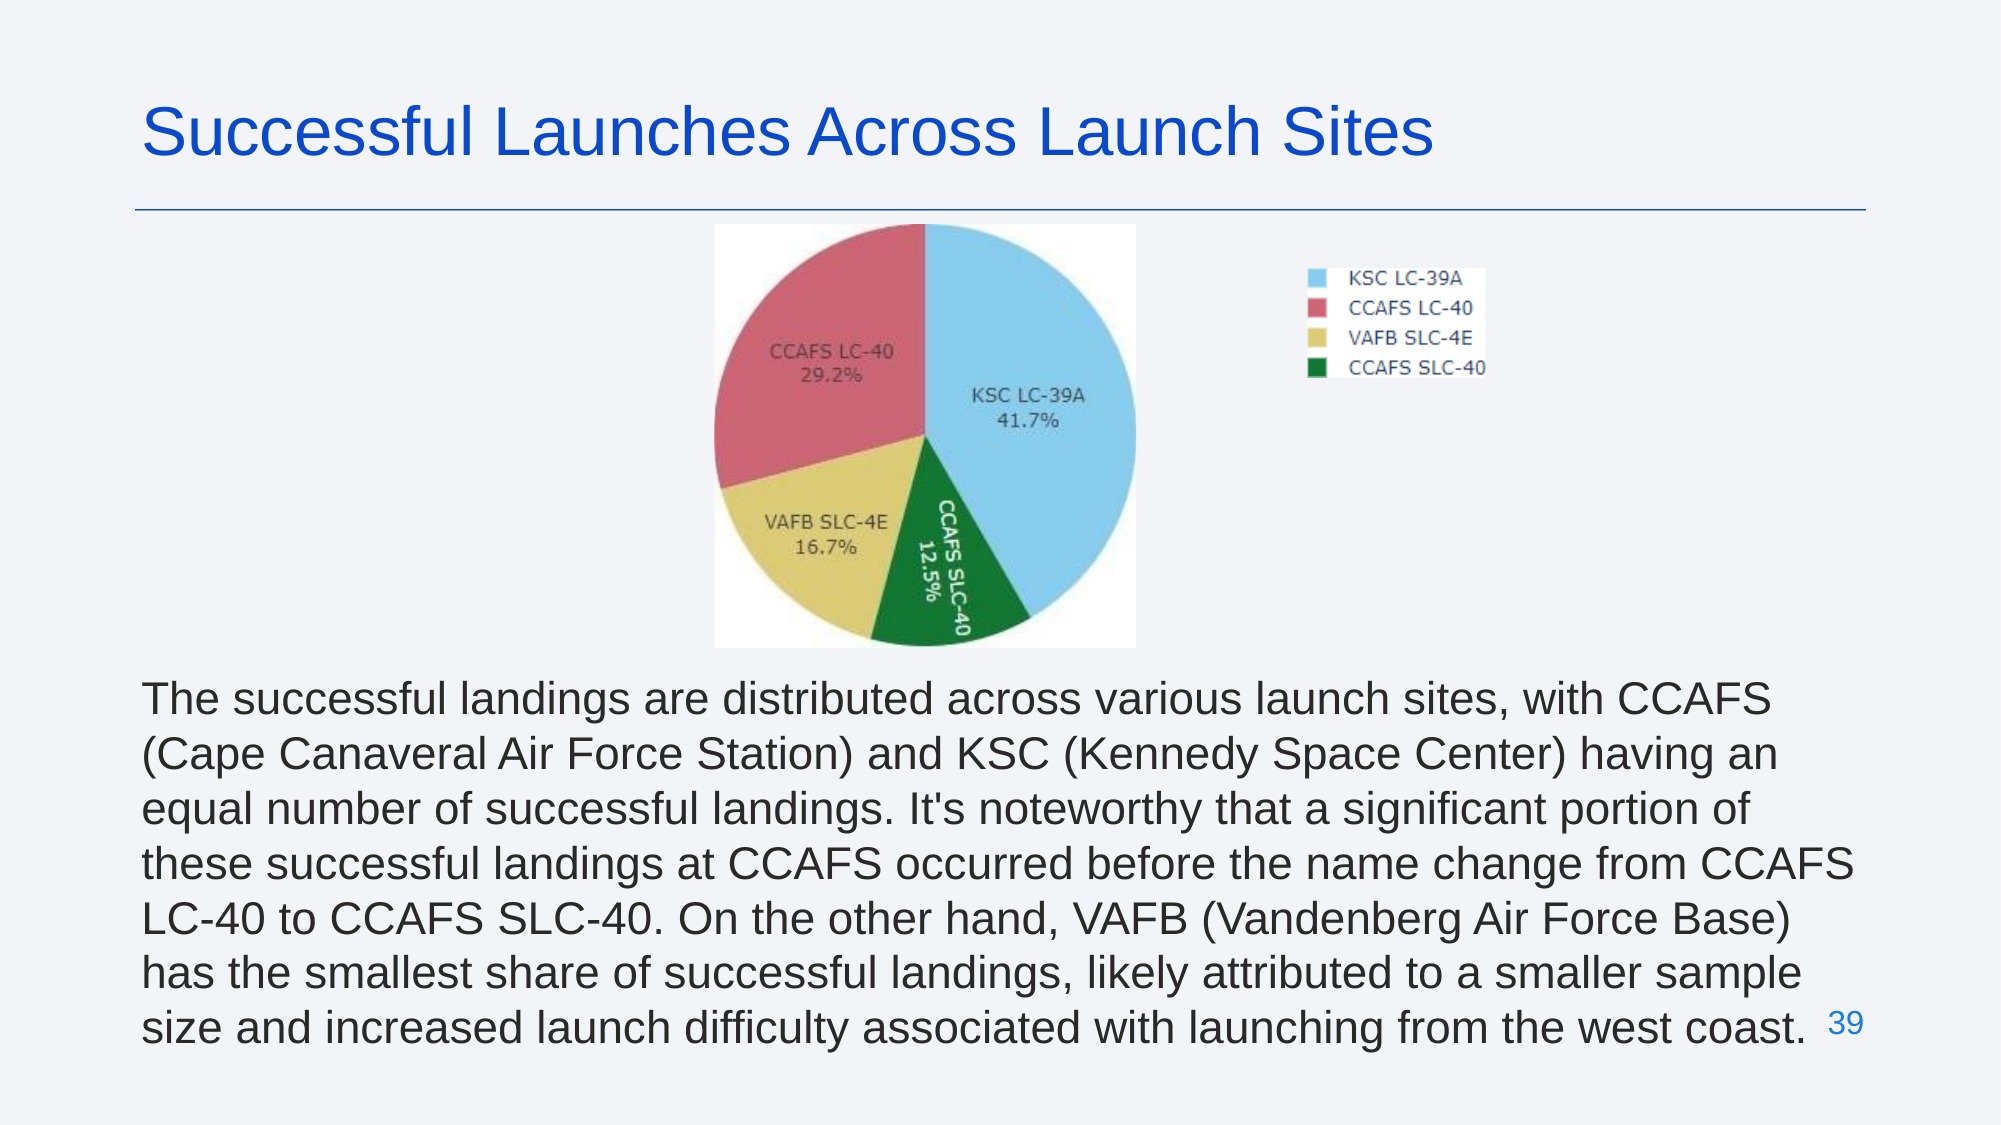

Successful Launches Across Launch Sites

The successful landings are distributed across various launch sites, with CCAFS (Cape Canaveral Air Force Station) and KSC (Kennedy Space Center) having an equal number of successful landings. It's noteworthy that a significant portion of these successful landings at CCAFS occurred before the name change from CCAFS LC-40 to CCAFS SLC-40. On the other hand, VAFB (Vandenberg Air Force Base) has the smallest share of successful landings, likely attributed to a smaller sample size and increased launch difficulty associated with launching from the west coast.
39